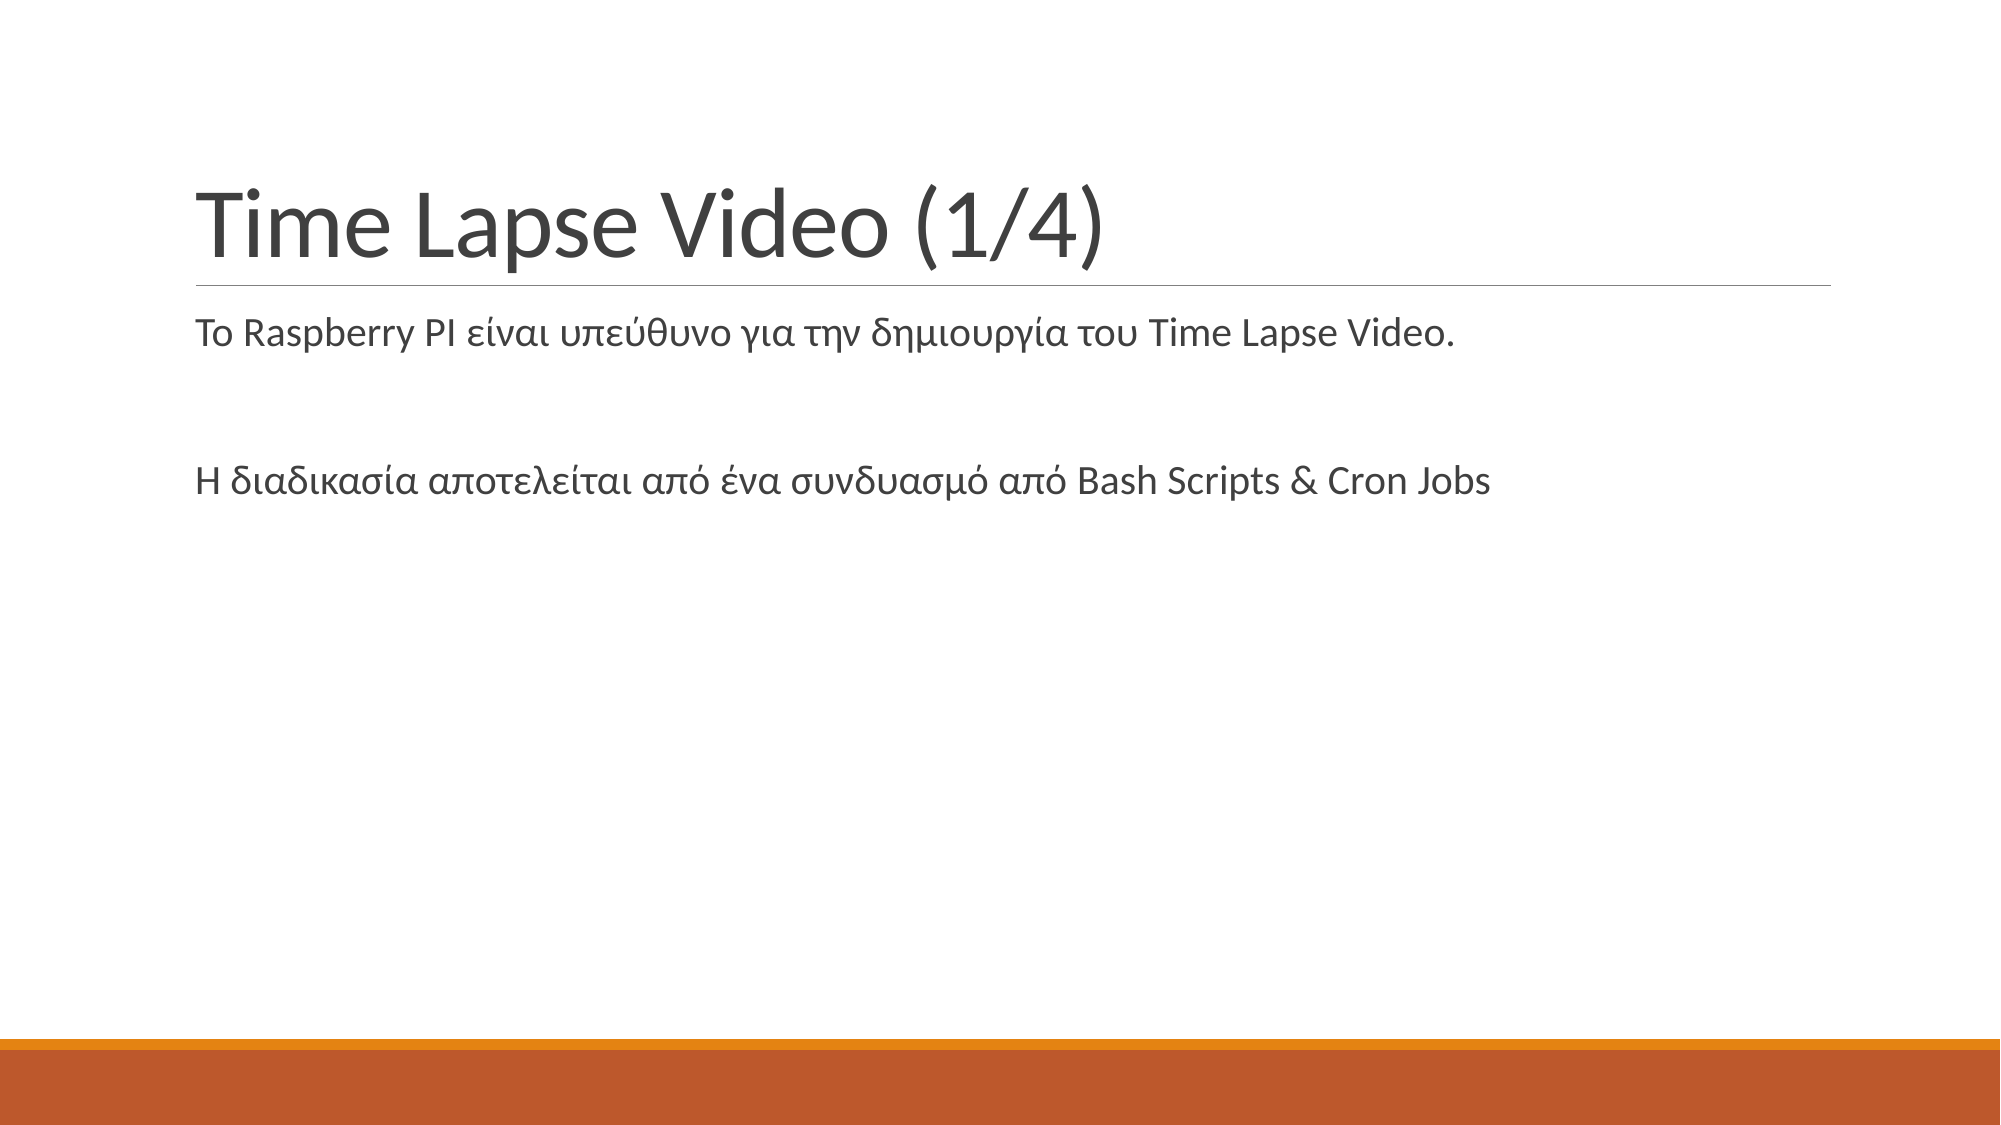

# Time Lapse Video (1/4)
To Raspberry PI είναι υπεύθυνο για την δημιουργία του Time Lapse Videο.

Η διαδικασία αποτελείται από ένα συνδυασμό από Bash Scripts & Cron Jobs